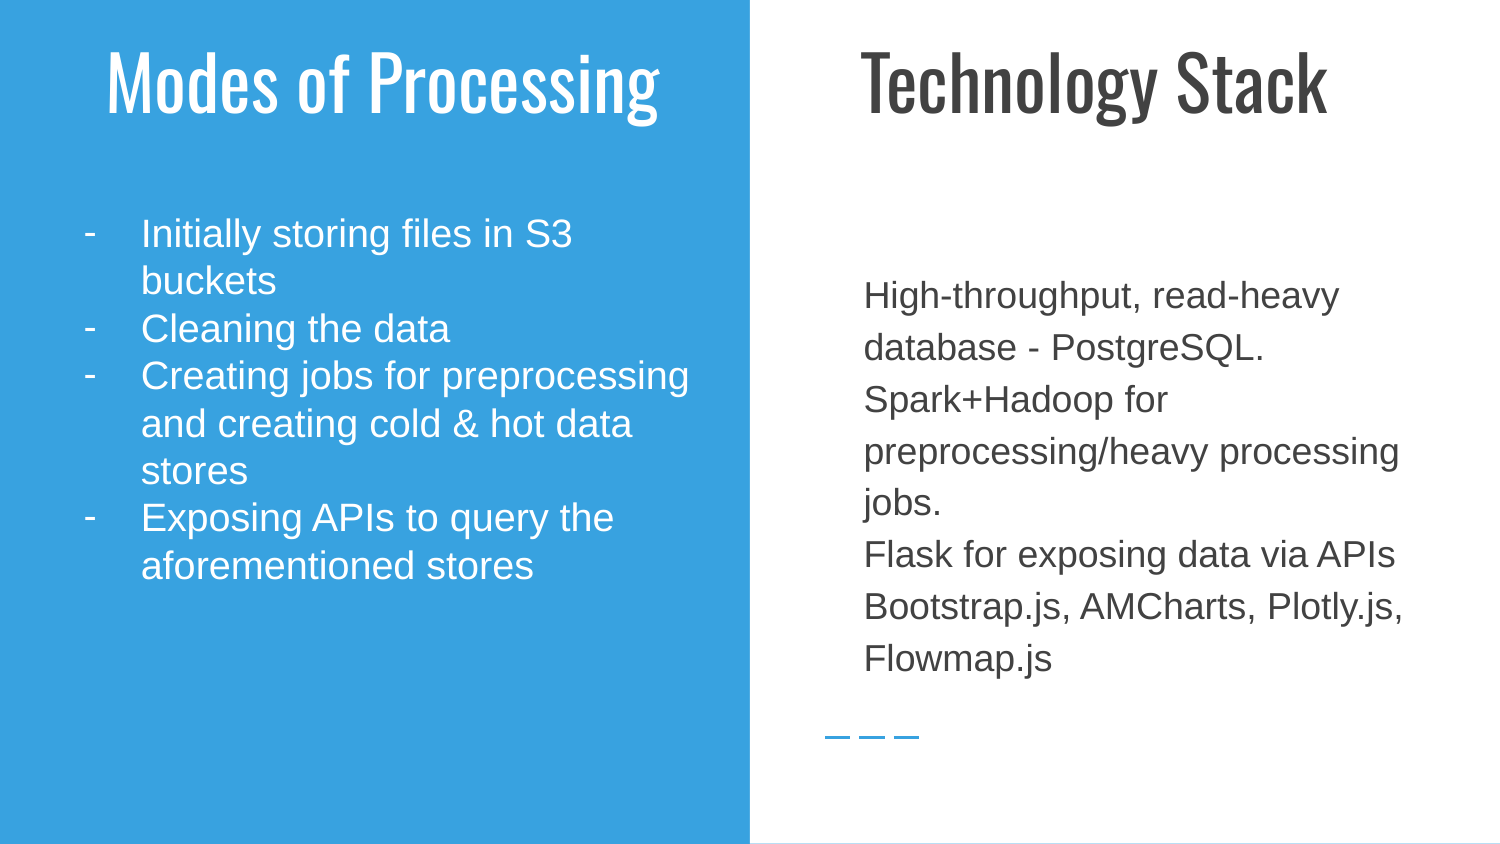

Technology Stack
# Modes of Processing
High-throughput, read-heavy database - PostgreSQL.
Spark+Hadoop for preprocessing/heavy processing jobs.
Flask for exposing data via APIs
Bootstrap.js, AMCharts, Plotly.js, Flowmap.js
Initially storing files in S3 buckets
Cleaning the data
Creating jobs for preprocessing and creating cold & hot data stores
Exposing APIs to query the aforementioned stores